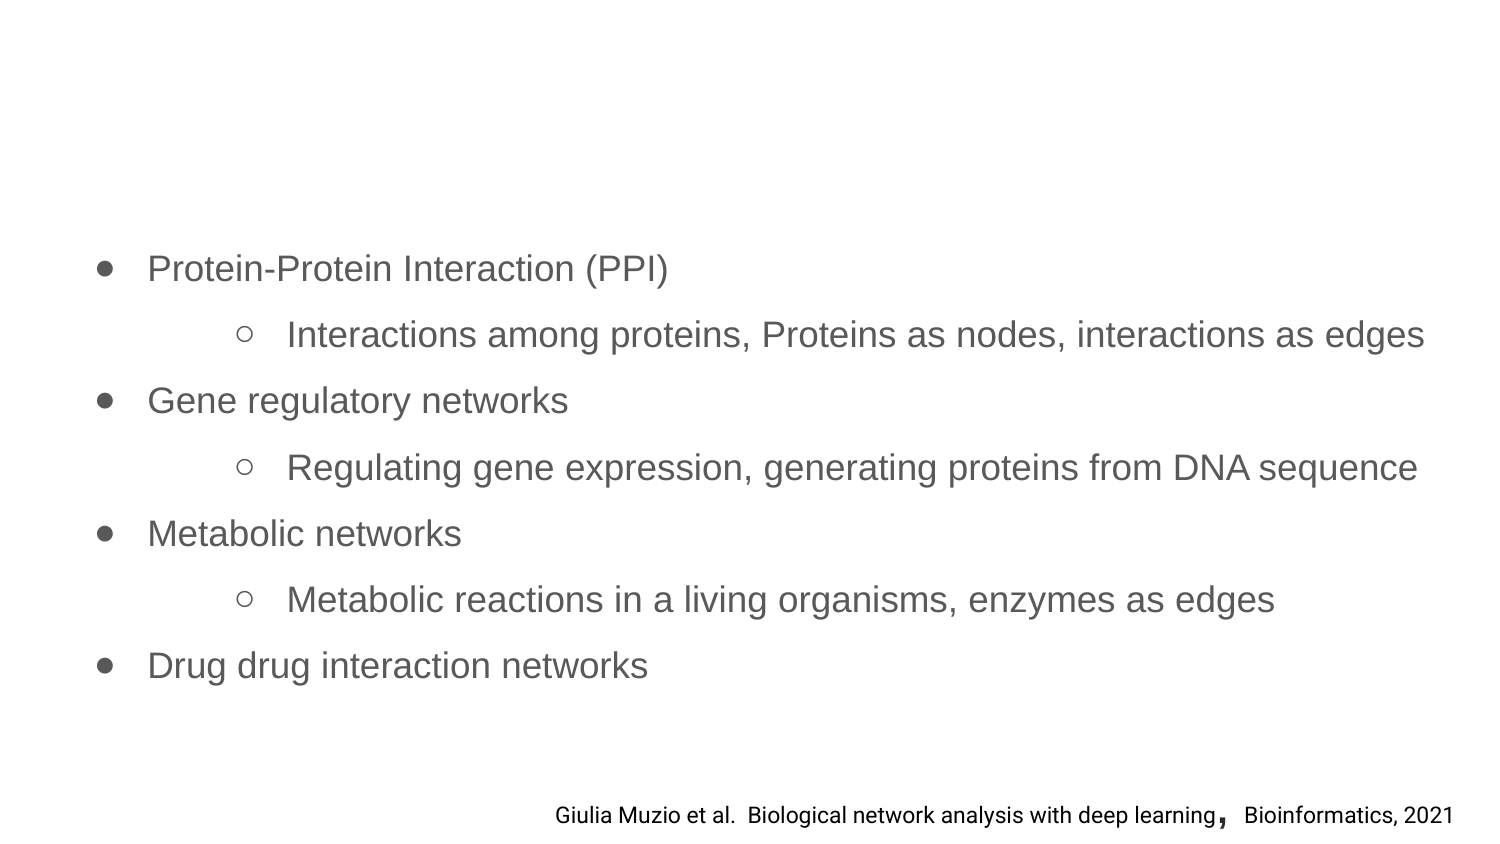

# Applications in Biology
Protein-Protein Interaction (PPI)
Interactions among proteins, Proteins as nodes, interactions as edges
Gene regulatory networks
Regulating gene expression, generating proteins from DNA sequence
Metabolic networks
Metabolic reactions in a living organisms, enzymes as edges
Drug drug interaction networks
Giulia Muzio et al.  Biological network analysis with deep learning,  Bioinformatics, 2021